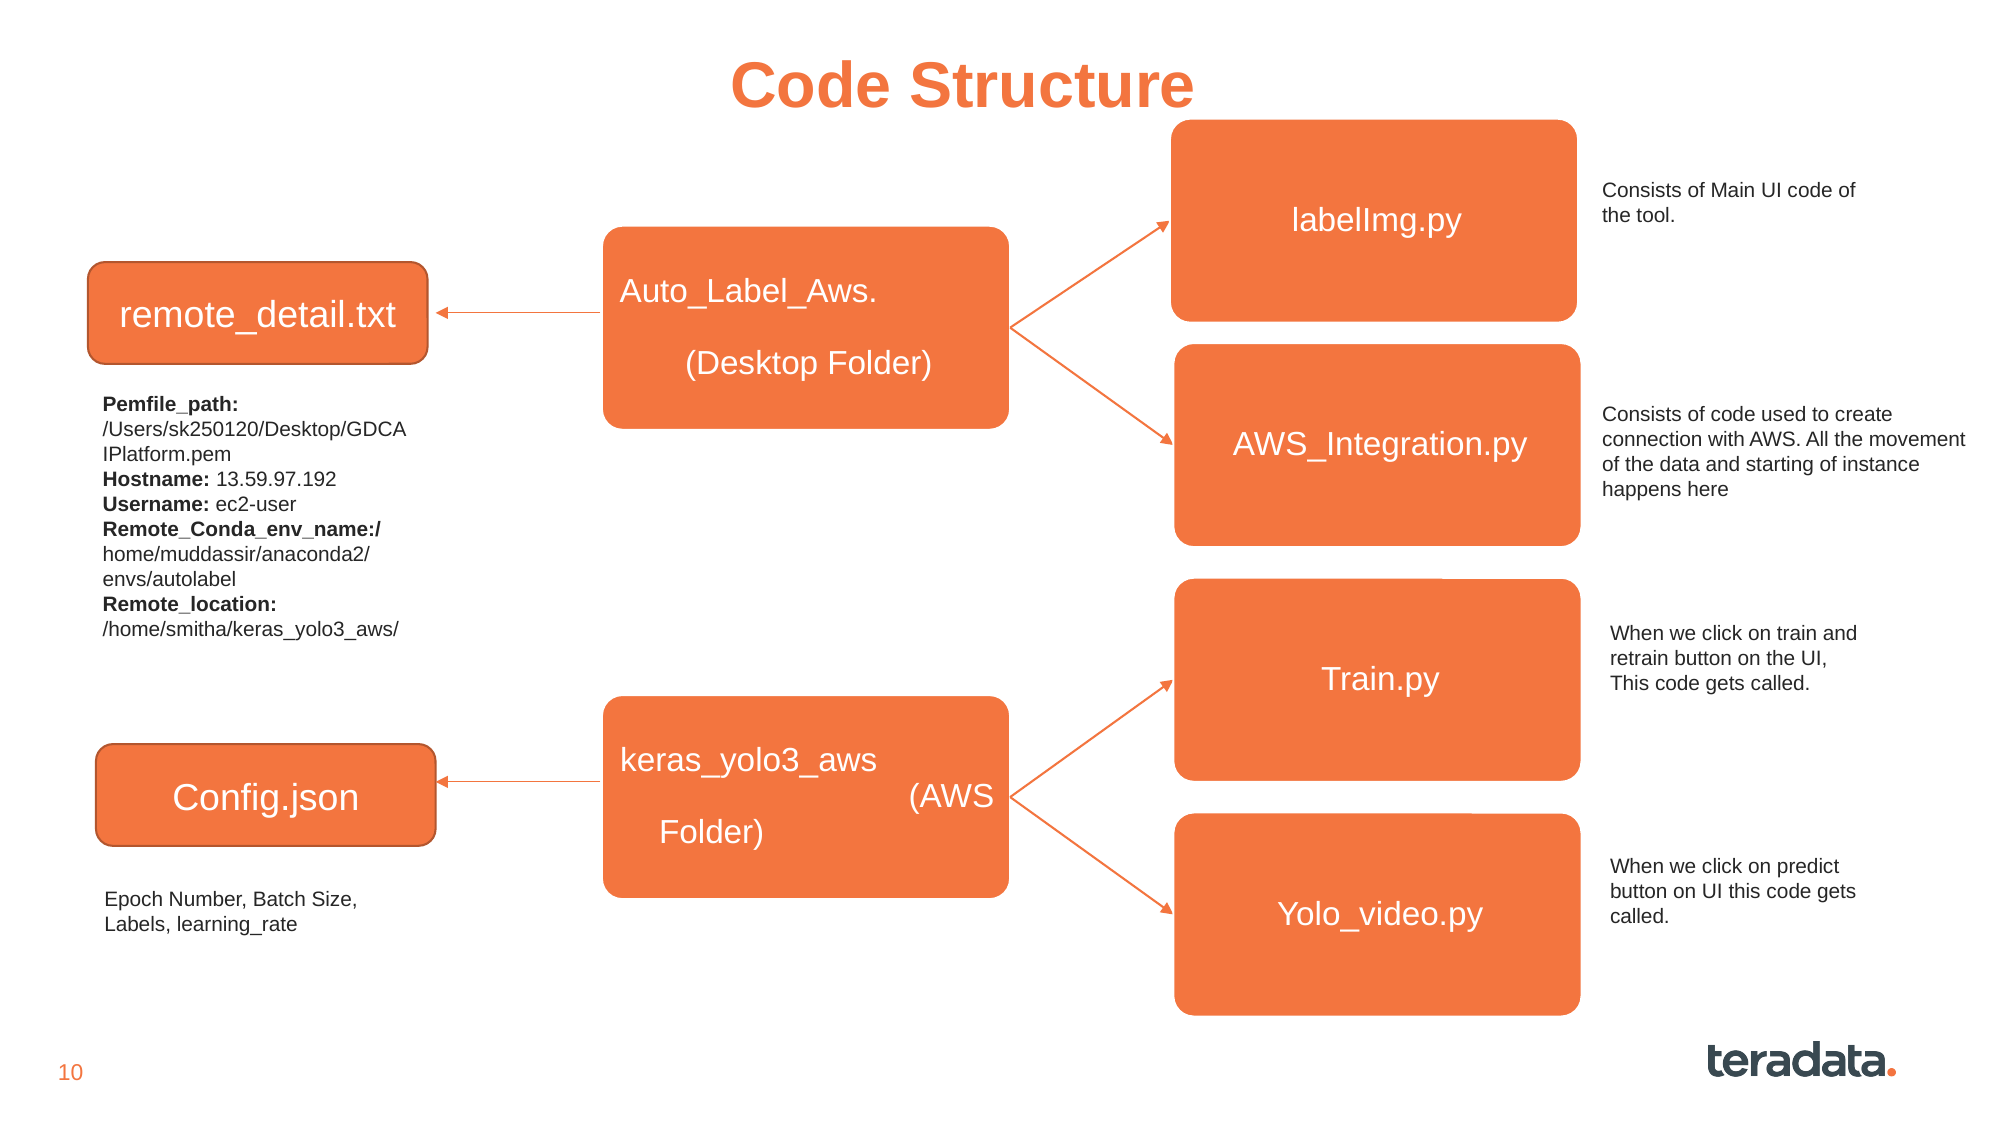

# Code Structure
Auto_Label_Aws.                                              (Desktop Folder)

labelImg.py

AWS_Integration.py
keras_yolo3_aws                                             (AWS Folder)

Train.py

Yolo_video.py
Consists of Main UI code of the tool.
remote_detail.txt
Pemfile_path: /Users/sk250120/Desktop/GDCAIPlatform.pem
Hostname: 13.59.97.192
Username: ec2-user
Remote_Conda_env_name:/home/muddassir/anaconda2/envs/autolabel
Remote_location: /home/smitha/keras_yolo3_aws/
Consists of code used to create connection with AWS. All the movement of the data and starting of instance happens here
When we click on train and retrain button on the UI, This code gets called.
Config.json
When we click on predict button on UI this code gets called.
Epoch Number, Batch Size, Labels, learning_rate